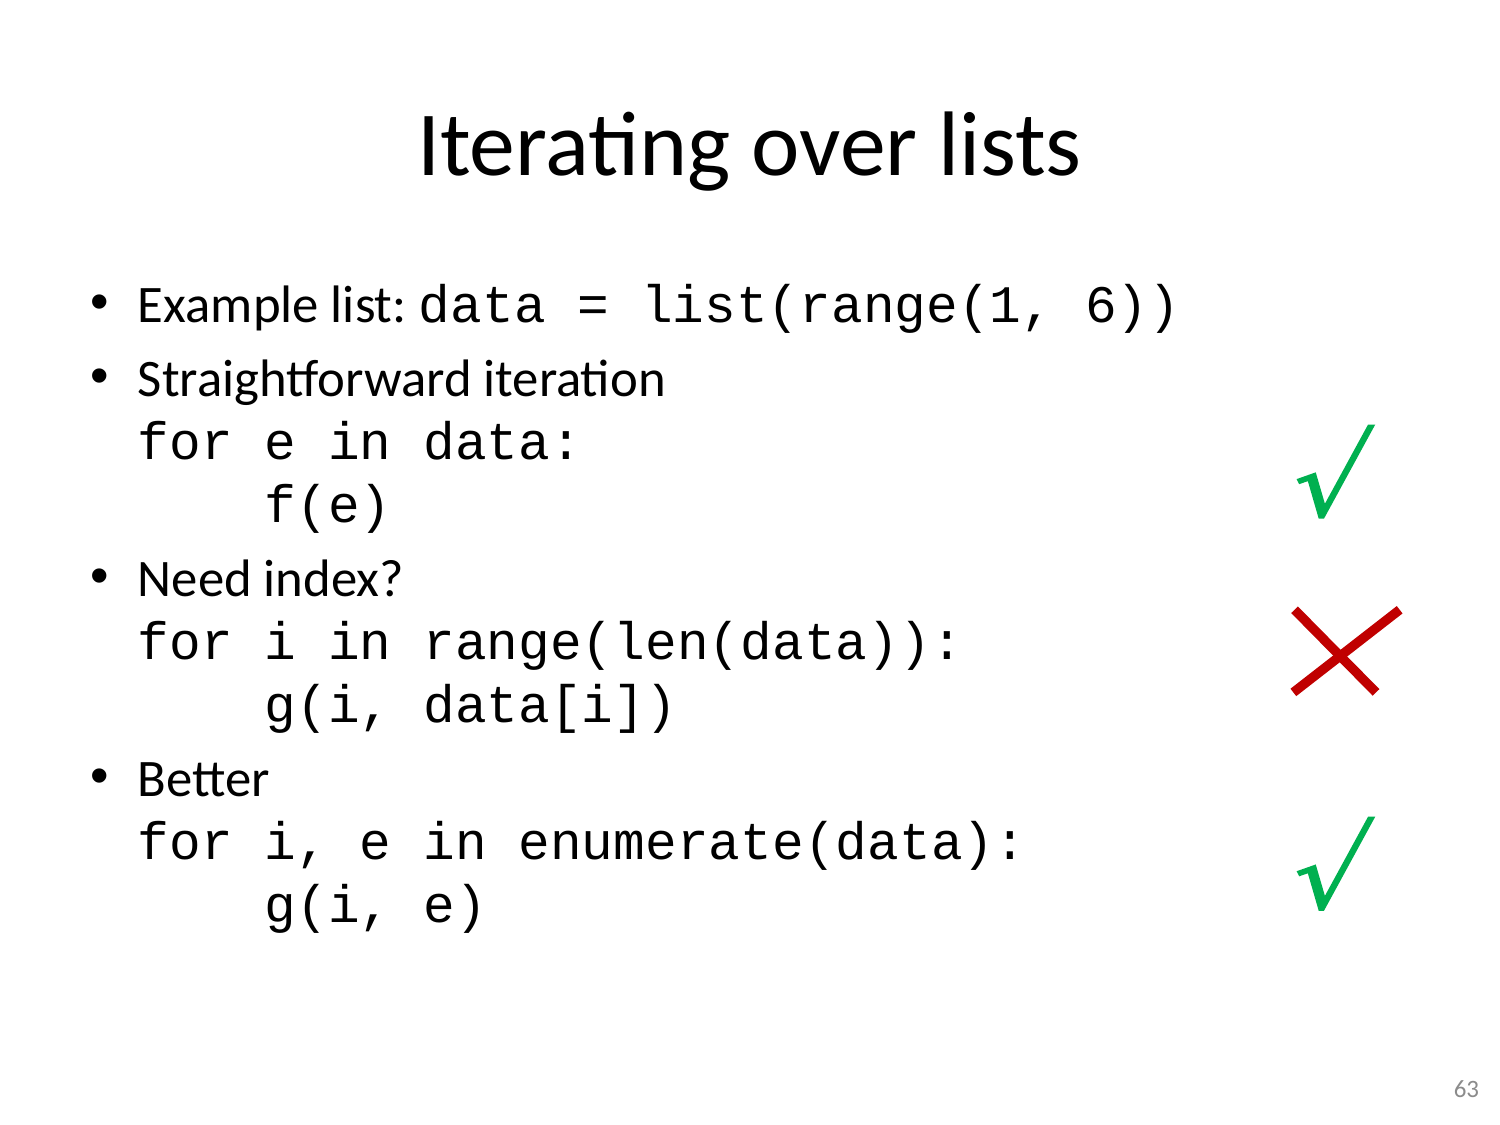

# Iterating over lists
Example list: data = list(range(1, 6))
Straightforward iteration
for e in data:
    f(e)
Need index?
for i in range(len(data)):
    g(i, data[i])
Better
for i, e in enumerate(data):
    g(i, e)
√
√
63